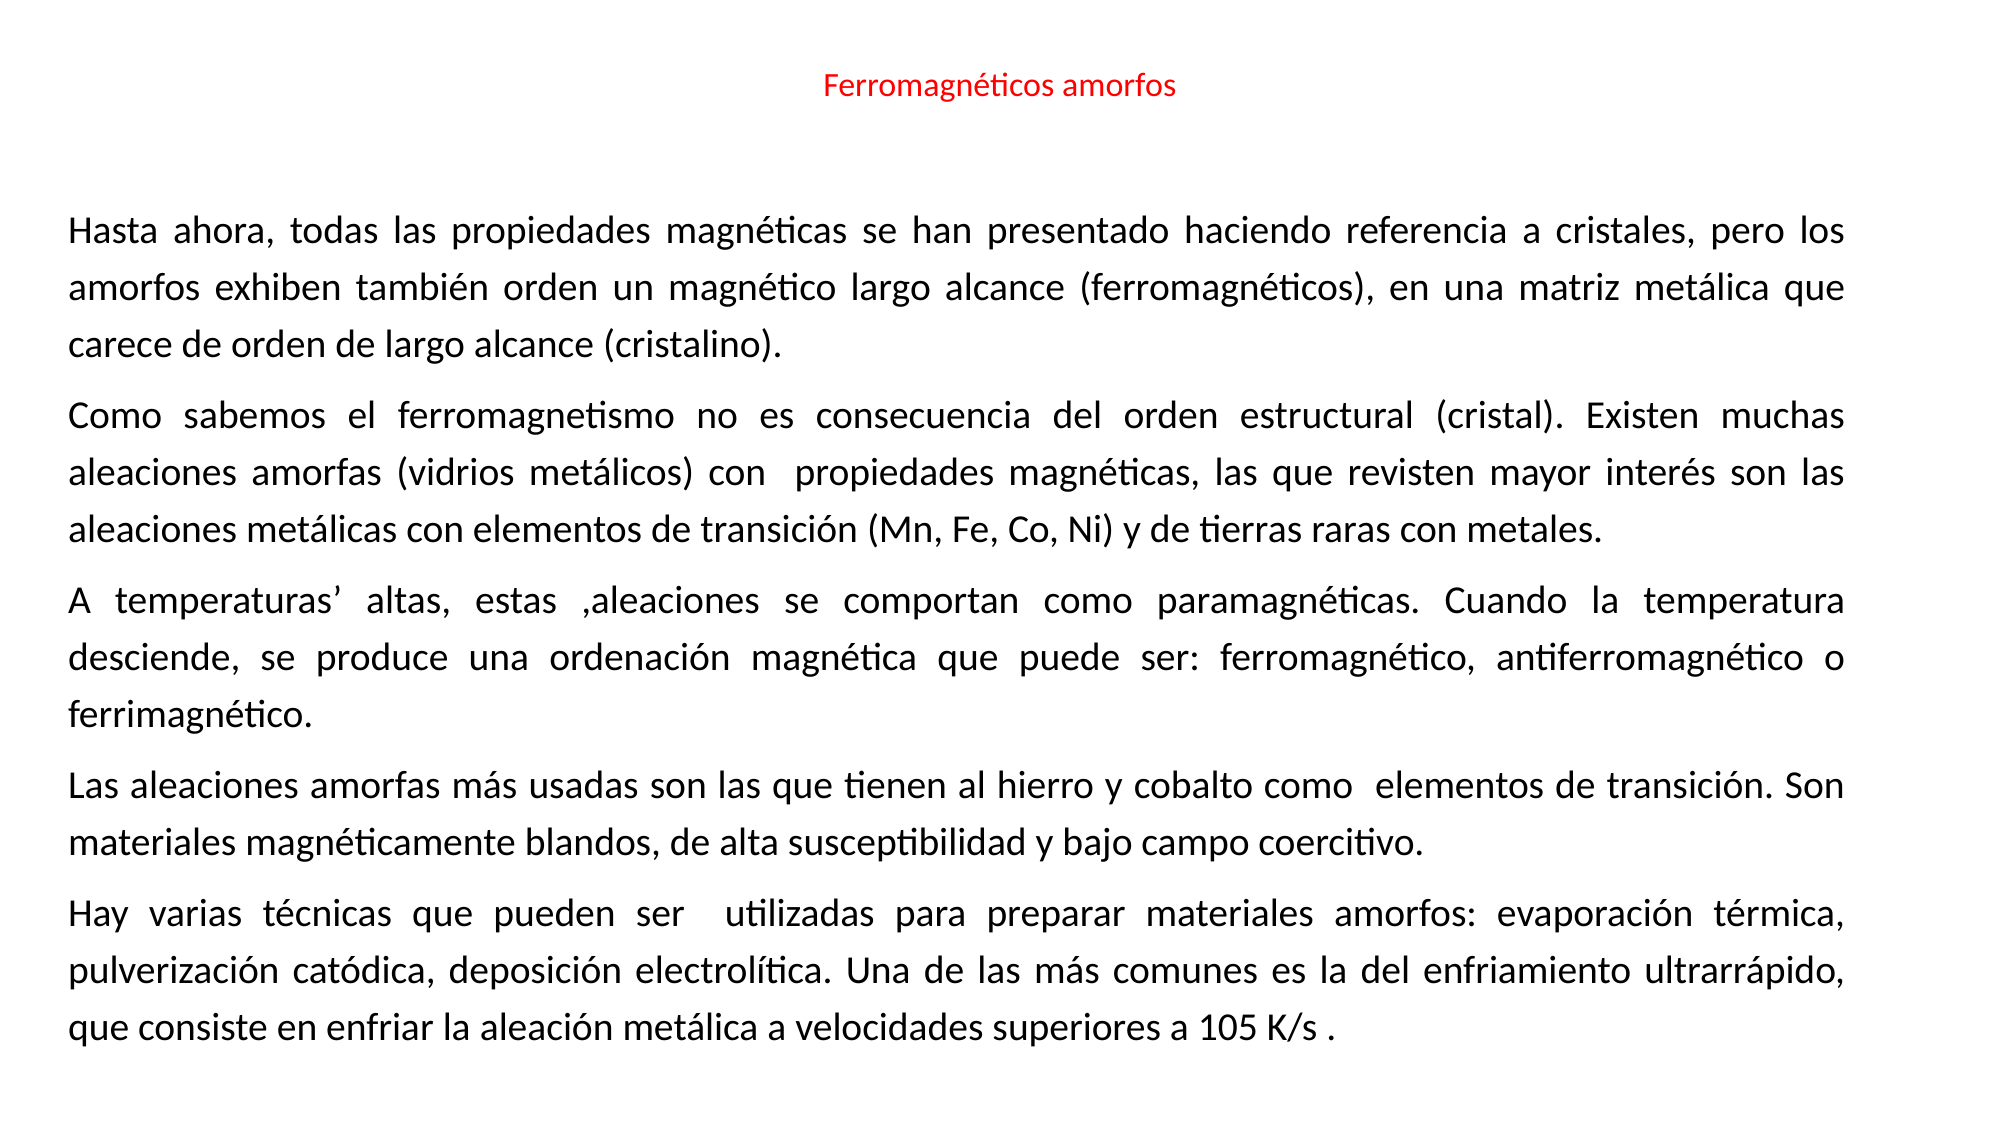

# Ferromagnéticos amorfos
Hasta ahora, todas las propiedades magnéticas se han presentado haciendo referencia a cristales, pero los amorfos exhiben también orden un magnético largo alcance (ferromagnéticos), en una matriz metálica que carece de orden de largo alcance (cristalino).
Como sabemos el ferromagnetismo no es consecuencia del orden estructural (cristal). Existen muchas aleaciones amorfas (vidrios metálicos) con  propiedades magnéticas, las que revisten mayor interés son las aleaciones metálicas con elementos de transición (Mn, Fe, Co, Ni) y de tierras raras con metales.
A temperaturas’ altas, estas ,aleaciones se comportan como paramagnéticas. Cuando la temperatura desciende, se produce una ordenación magnética que puede ser: ferromagnético, antiferromagnético o ferrimagnético.
Las aleaciones amorfas más usadas son las que tienen al hierro y cobalto como  elementos de transición. Son materiales magnéticamente blandos, de alta susceptibilidad y bajo campo coercitivo.
Hay varias técnicas que pueden ser  utilizadas para preparar materiales amorfos: evaporación térmica, pulverización catódica, deposición electrolítica. Una de las más comunes es la del enfriamiento ultrarrápido, que consiste en enfriar la aleación metálica a velocidades superiores a 105 K/s .